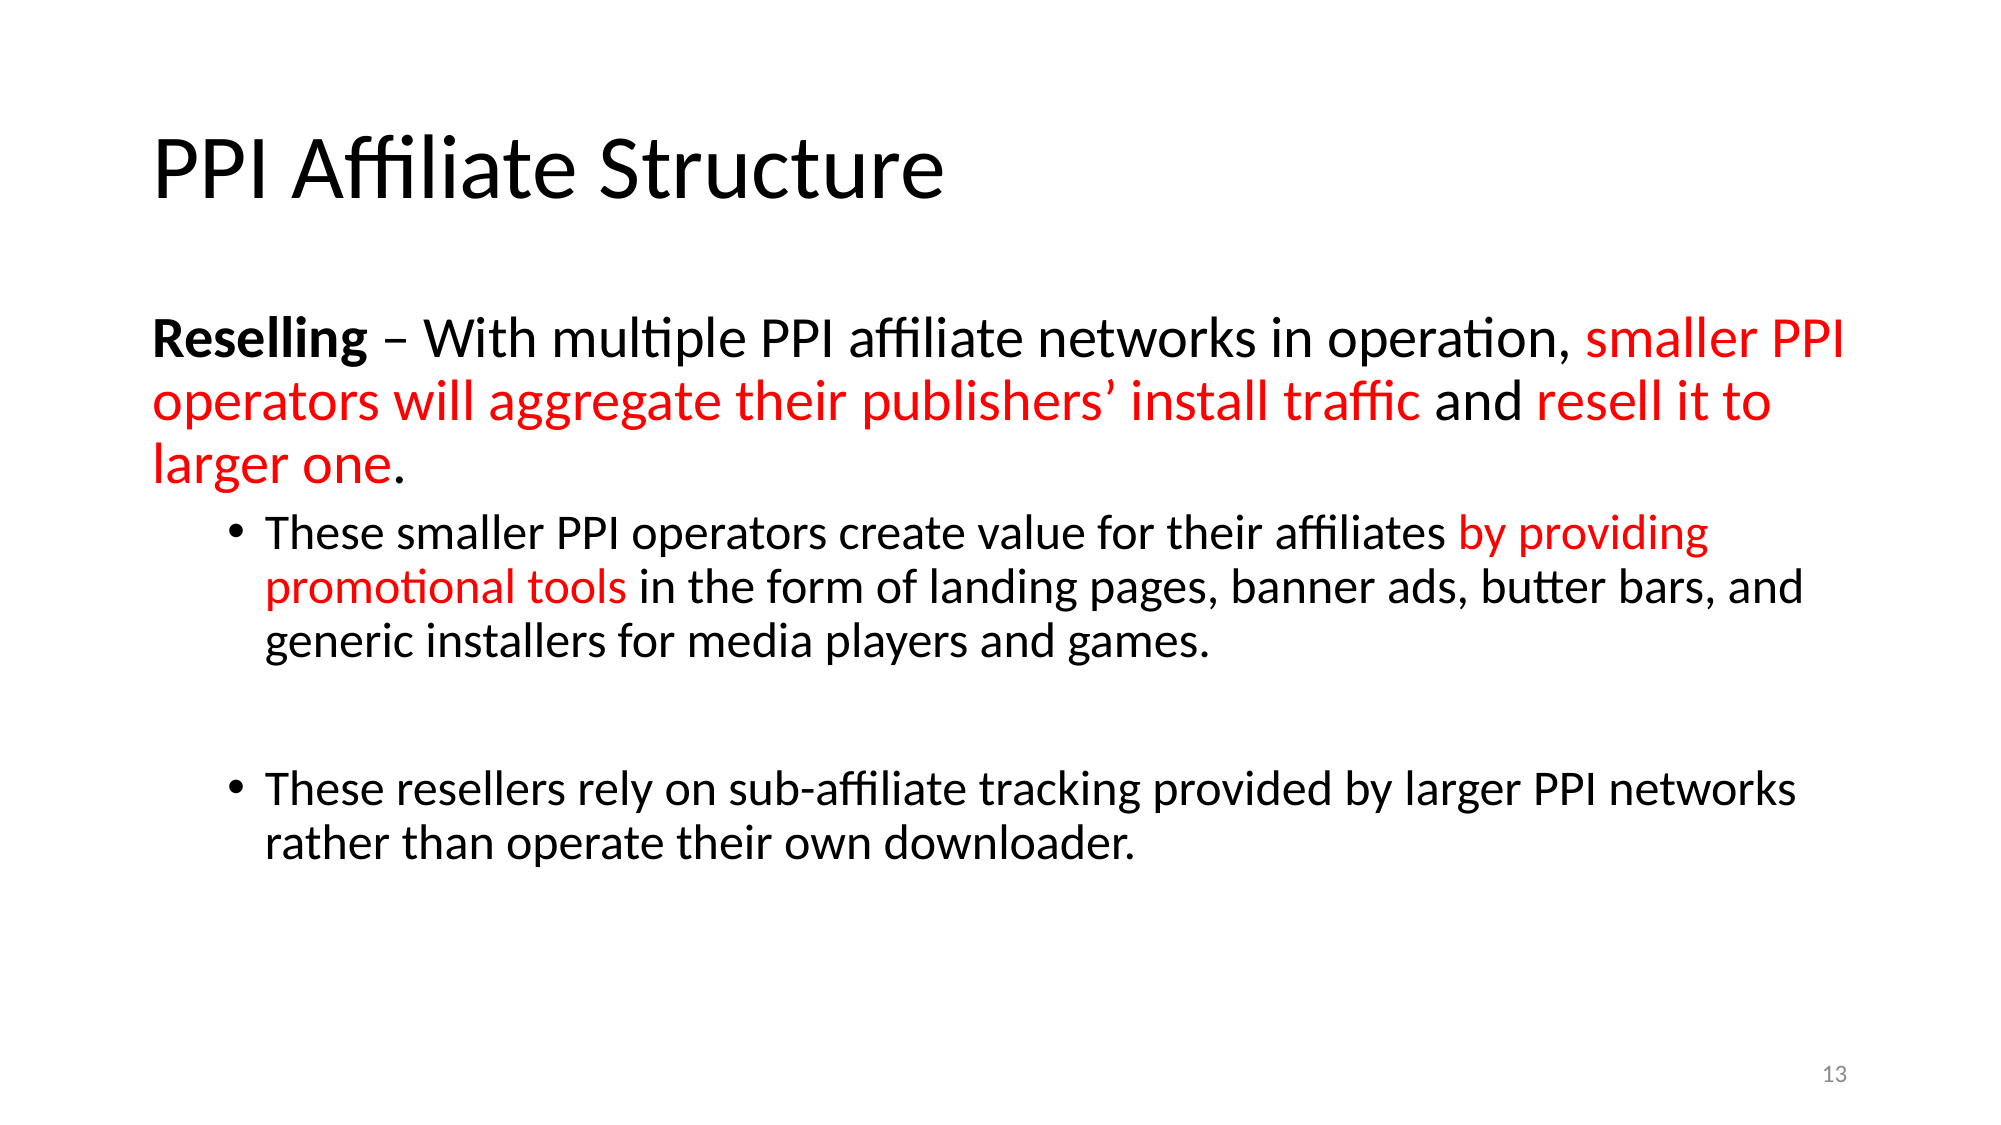

# PPI Affiliate Structure
Reselling – With multiple PPI affiliate networks in operation, smaller PPI operators will aggregate their publishers’ install traffic and resell it to larger one.
These smaller PPI operators create value for their affiliates by providing promotional tools in the form of landing pages, banner ads, butter bars, and generic installers for media players and games.

These resellers rely on sub-affiliate tracking provided by larger PPI networks rather than operate their own downloader.
13